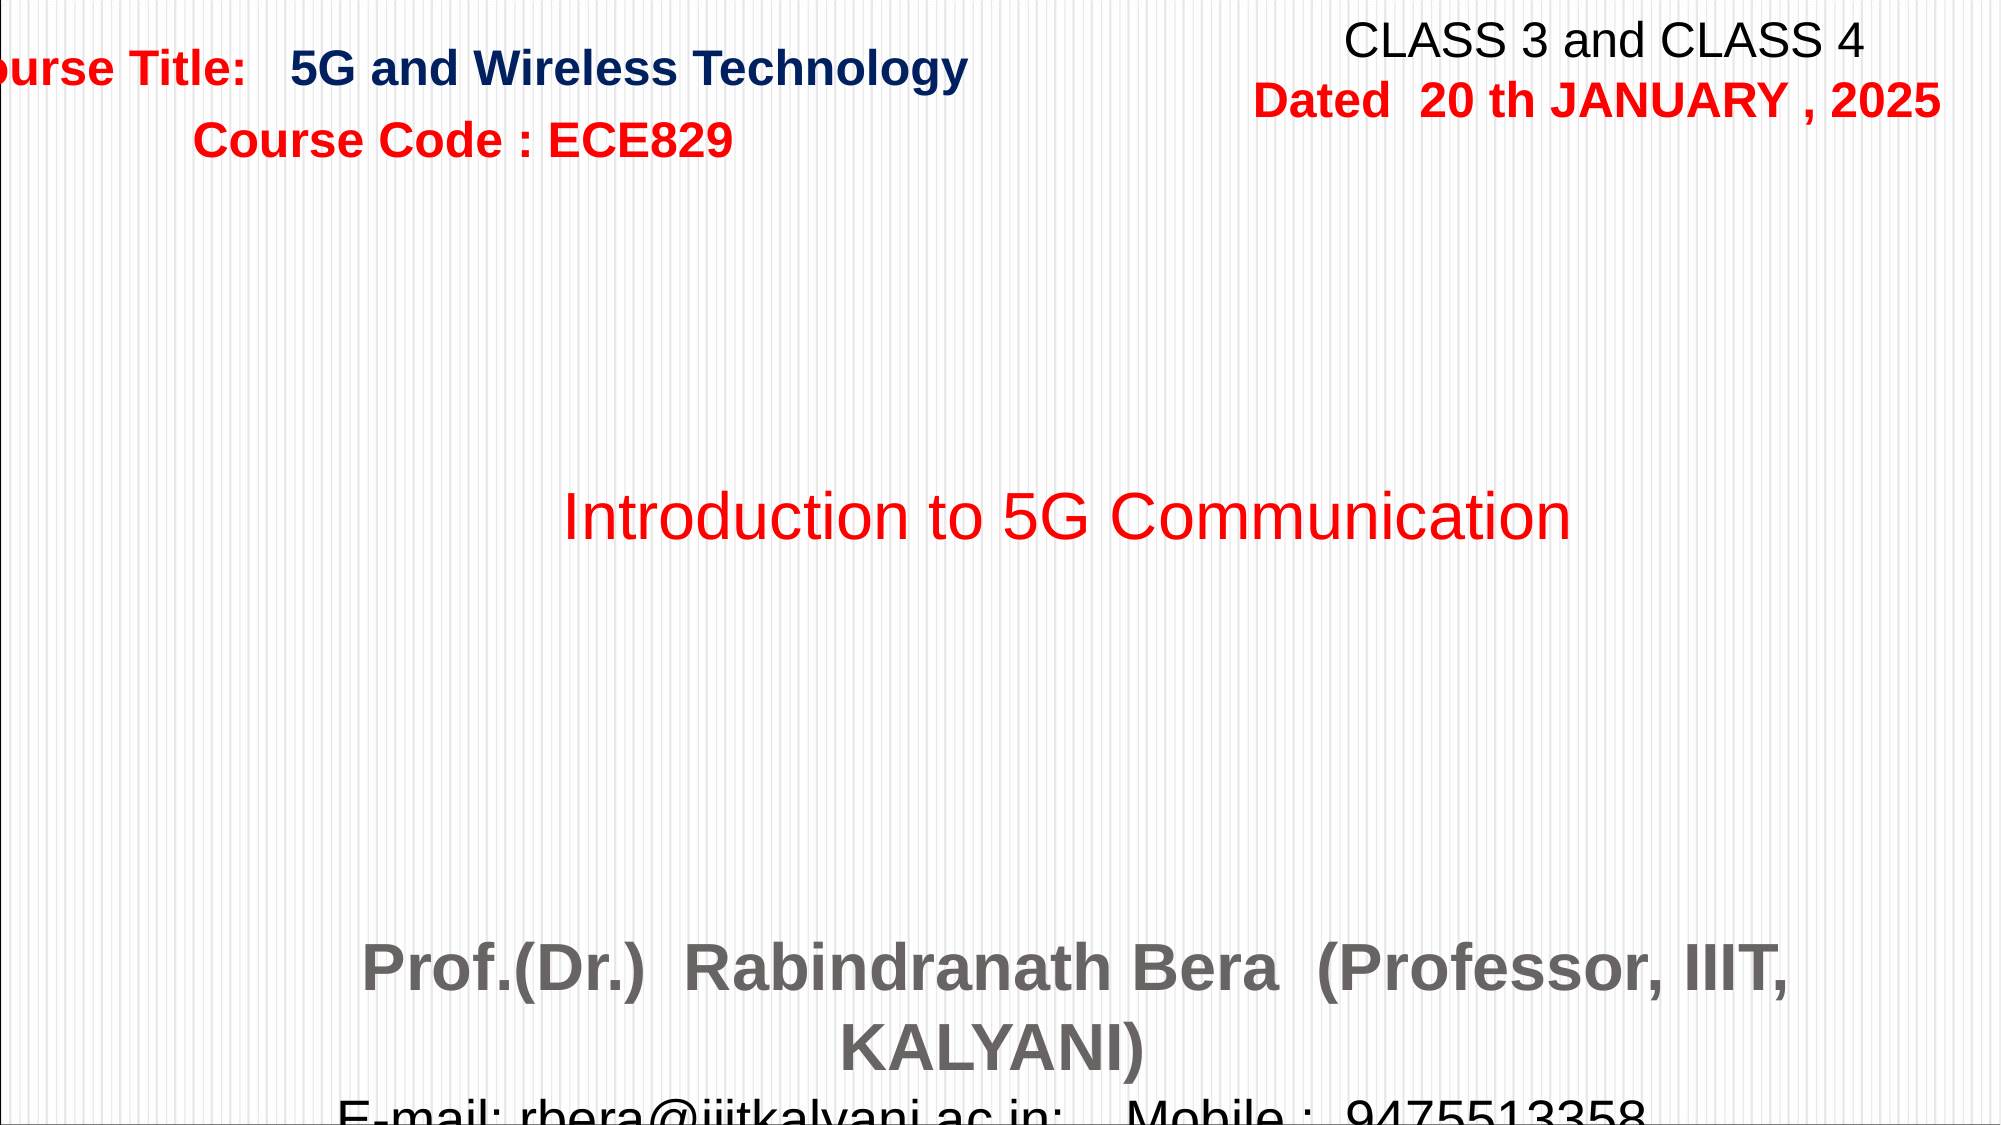

CLASS 3 and CLASS 4
Dated  20 th JANUARY , 2025
Course Title:   5G and Wireless Technology
Course Code : ECE829
Introduction to 5G Communication

	  Prof.(Dr.)  Rabindranath Bera  (Professor, IIIT,  KALYANI)
E-mail: rbera@iiitkalyani.ac.in;    Mobile :  9475513358